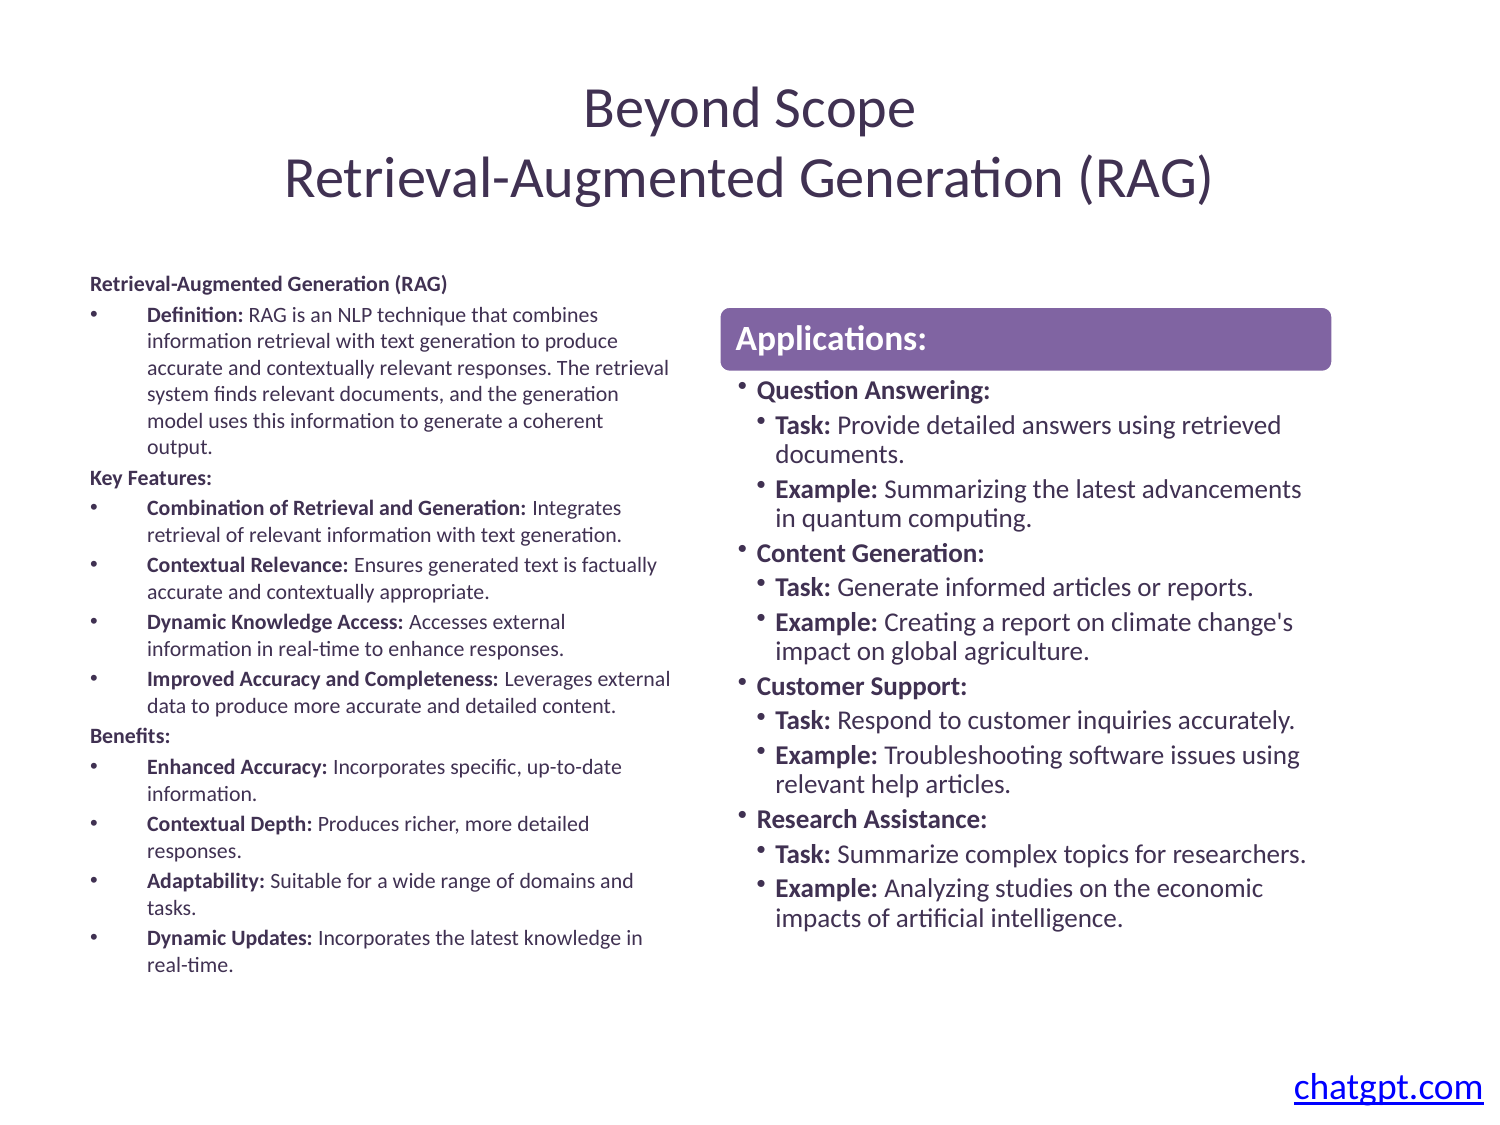

# Beyond Scope Retrieval-Augmented Generation (RAG)
Applications:
Question Answering:
Task: Provide detailed answers using retrieved documents.
Example: Summarizing the latest advancements in quantum computing.
Content Generation:
Task: Generate informed articles or reports.
Example: Creating a report on climate change's impact on global agriculture.
Customer Support:
Task: Respond to customer inquiries accurately.
Example: Troubleshooting software issues using relevant help articles.
Research Assistance:
Task: Summarize complex topics for researchers.
Example: Analyzing studies on the economic impacts of artificial intelligence.
Retrieval-Augmented Generation (RAG)
Definition: RAG is an NLP technique that combines information retrieval with text generation to produce accurate and contextually relevant responses. The retrieval system finds relevant documents, and the generation model uses this information to generate a coherent output.
Key Features:
Combination of Retrieval and Generation: Integrates retrieval of relevant information with text generation.
Contextual Relevance: Ensures generated text is factually accurate and contextually appropriate.
Dynamic Knowledge Access: Accesses external information in real-time to enhance responses.
Improved Accuracy and Completeness: Leverages external data to produce more accurate and detailed content.
Benefits:
Enhanced Accuracy: Incorporates specific, up-to-date information.
Contextual Depth: Produces richer, more detailed responses.
Adaptability: Suitable for a wide range of domains and tasks.
Dynamic Updates: Incorporates the latest knowledge in real-time.
chatgpt.com